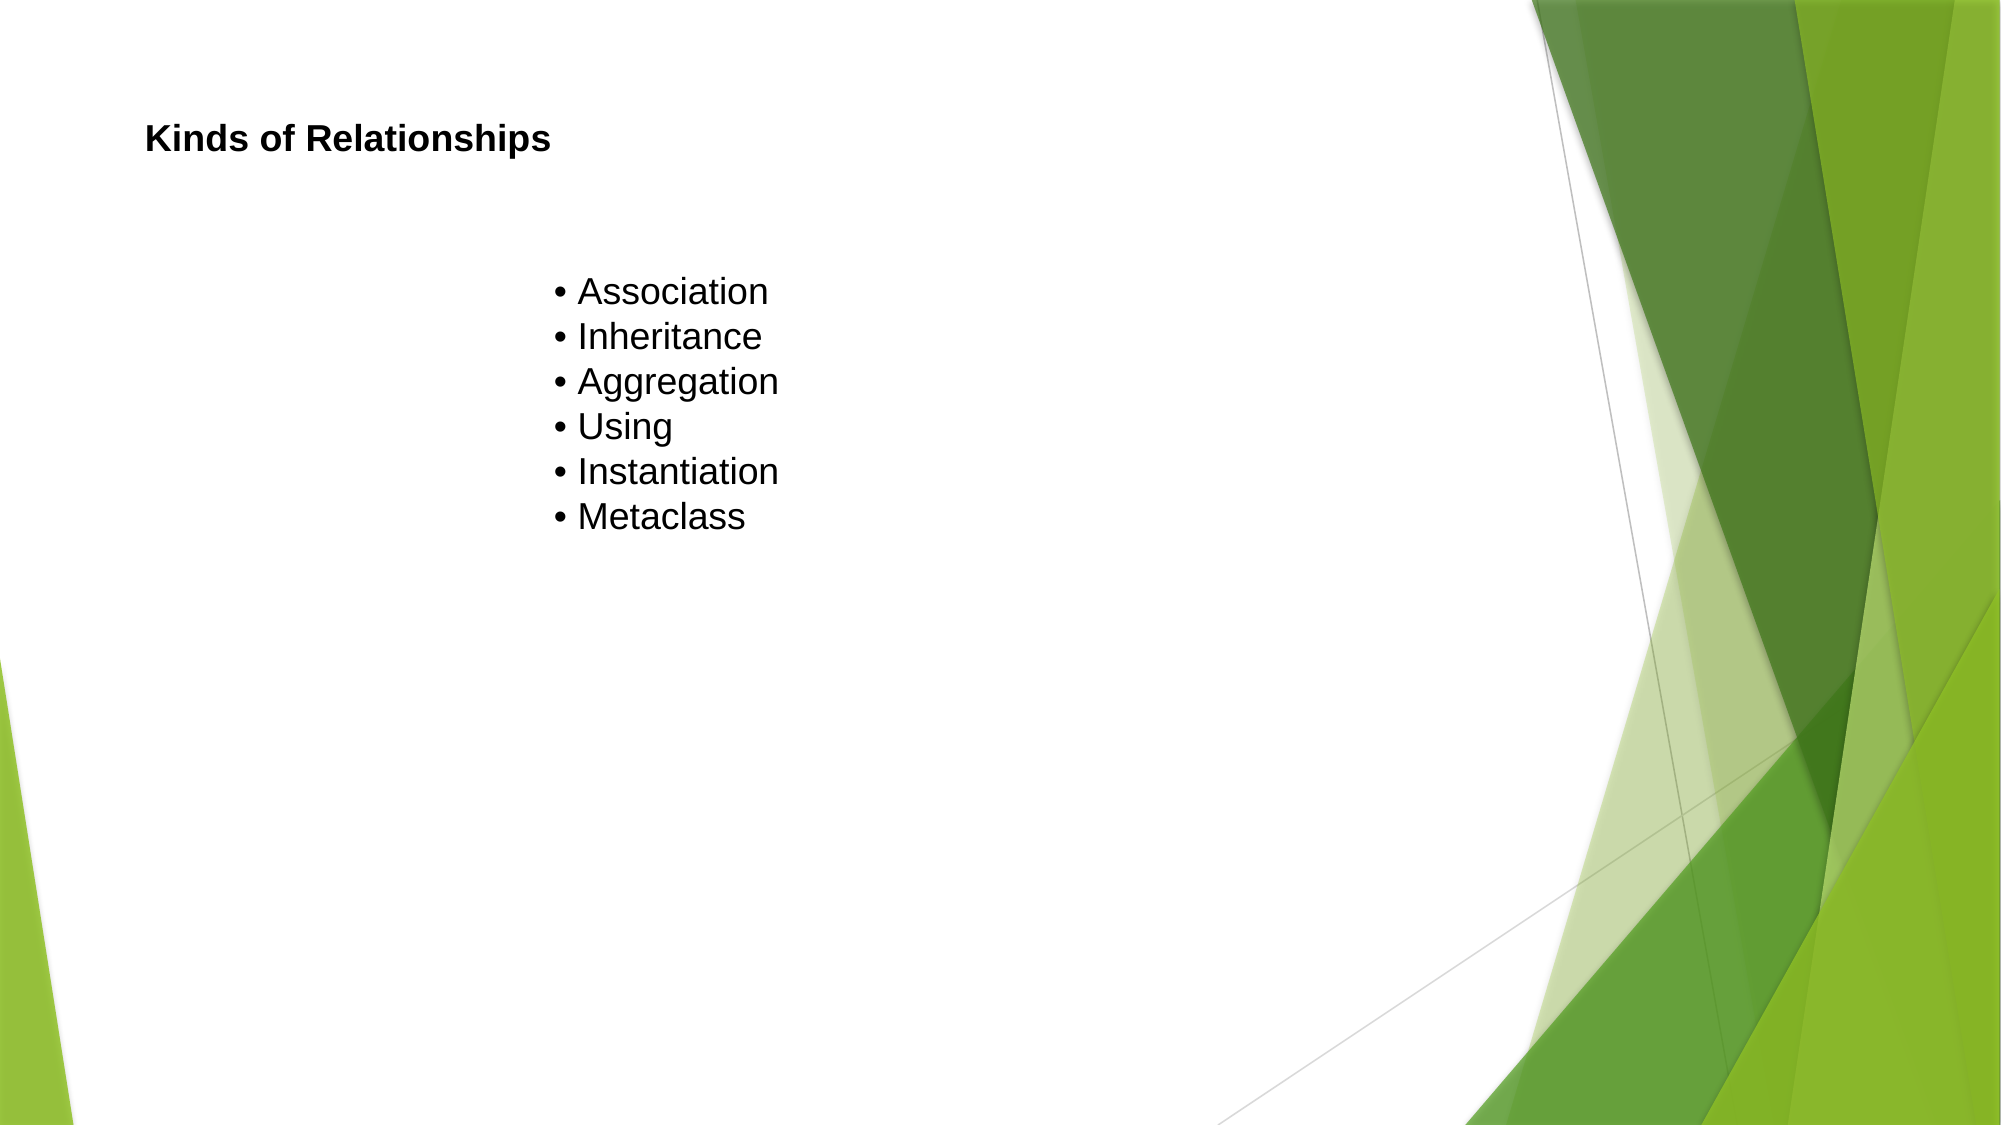

Kinds of Relationships
• Association
• Inheritance
• Aggregation
• Using
• Instantiation
• Metaclass